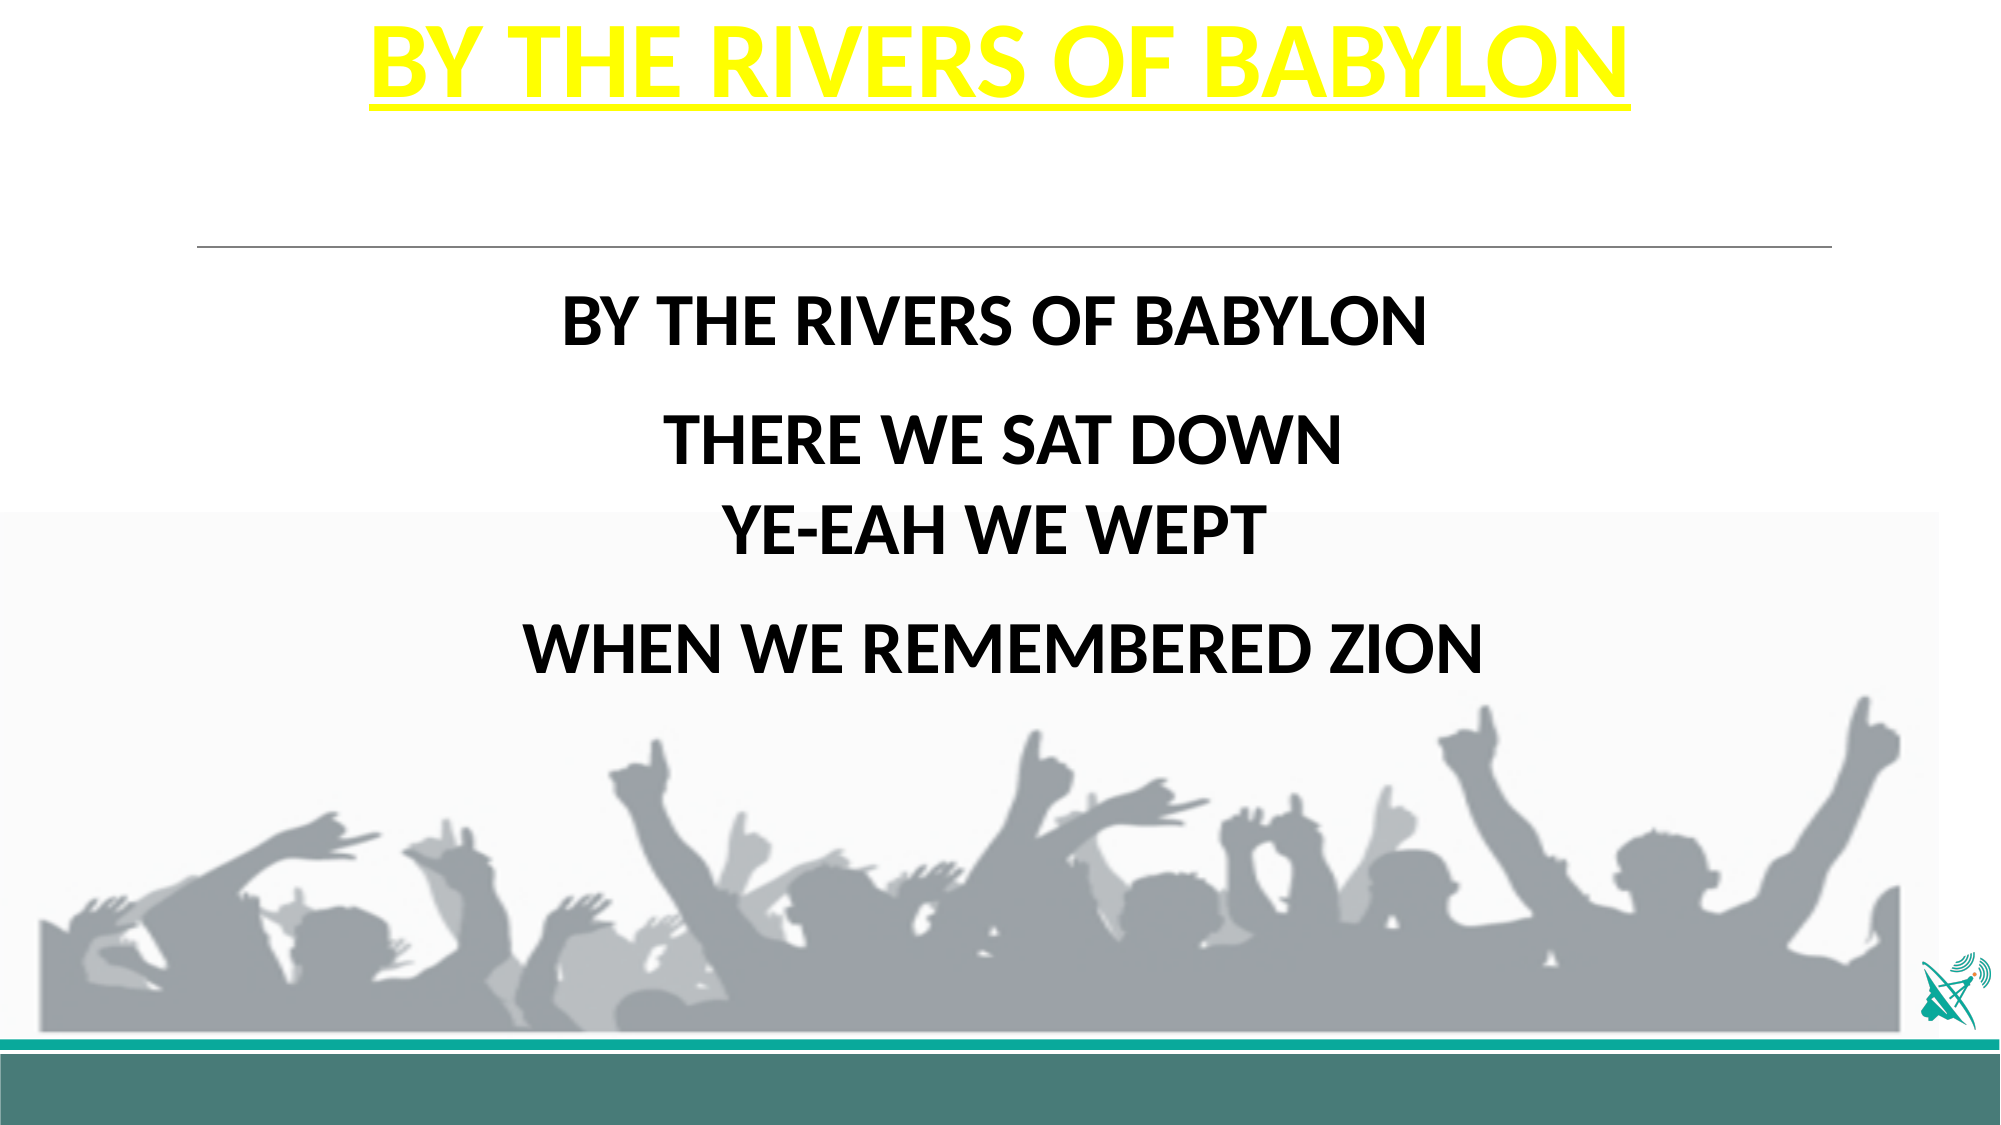

# BY THE RIVERS OF BABYLON

BY THE RIVERS OF BABYLON
THERE WE SAT DOWN
YE-EAH WE WEPT
WHEN WE REMEMBERED ZION